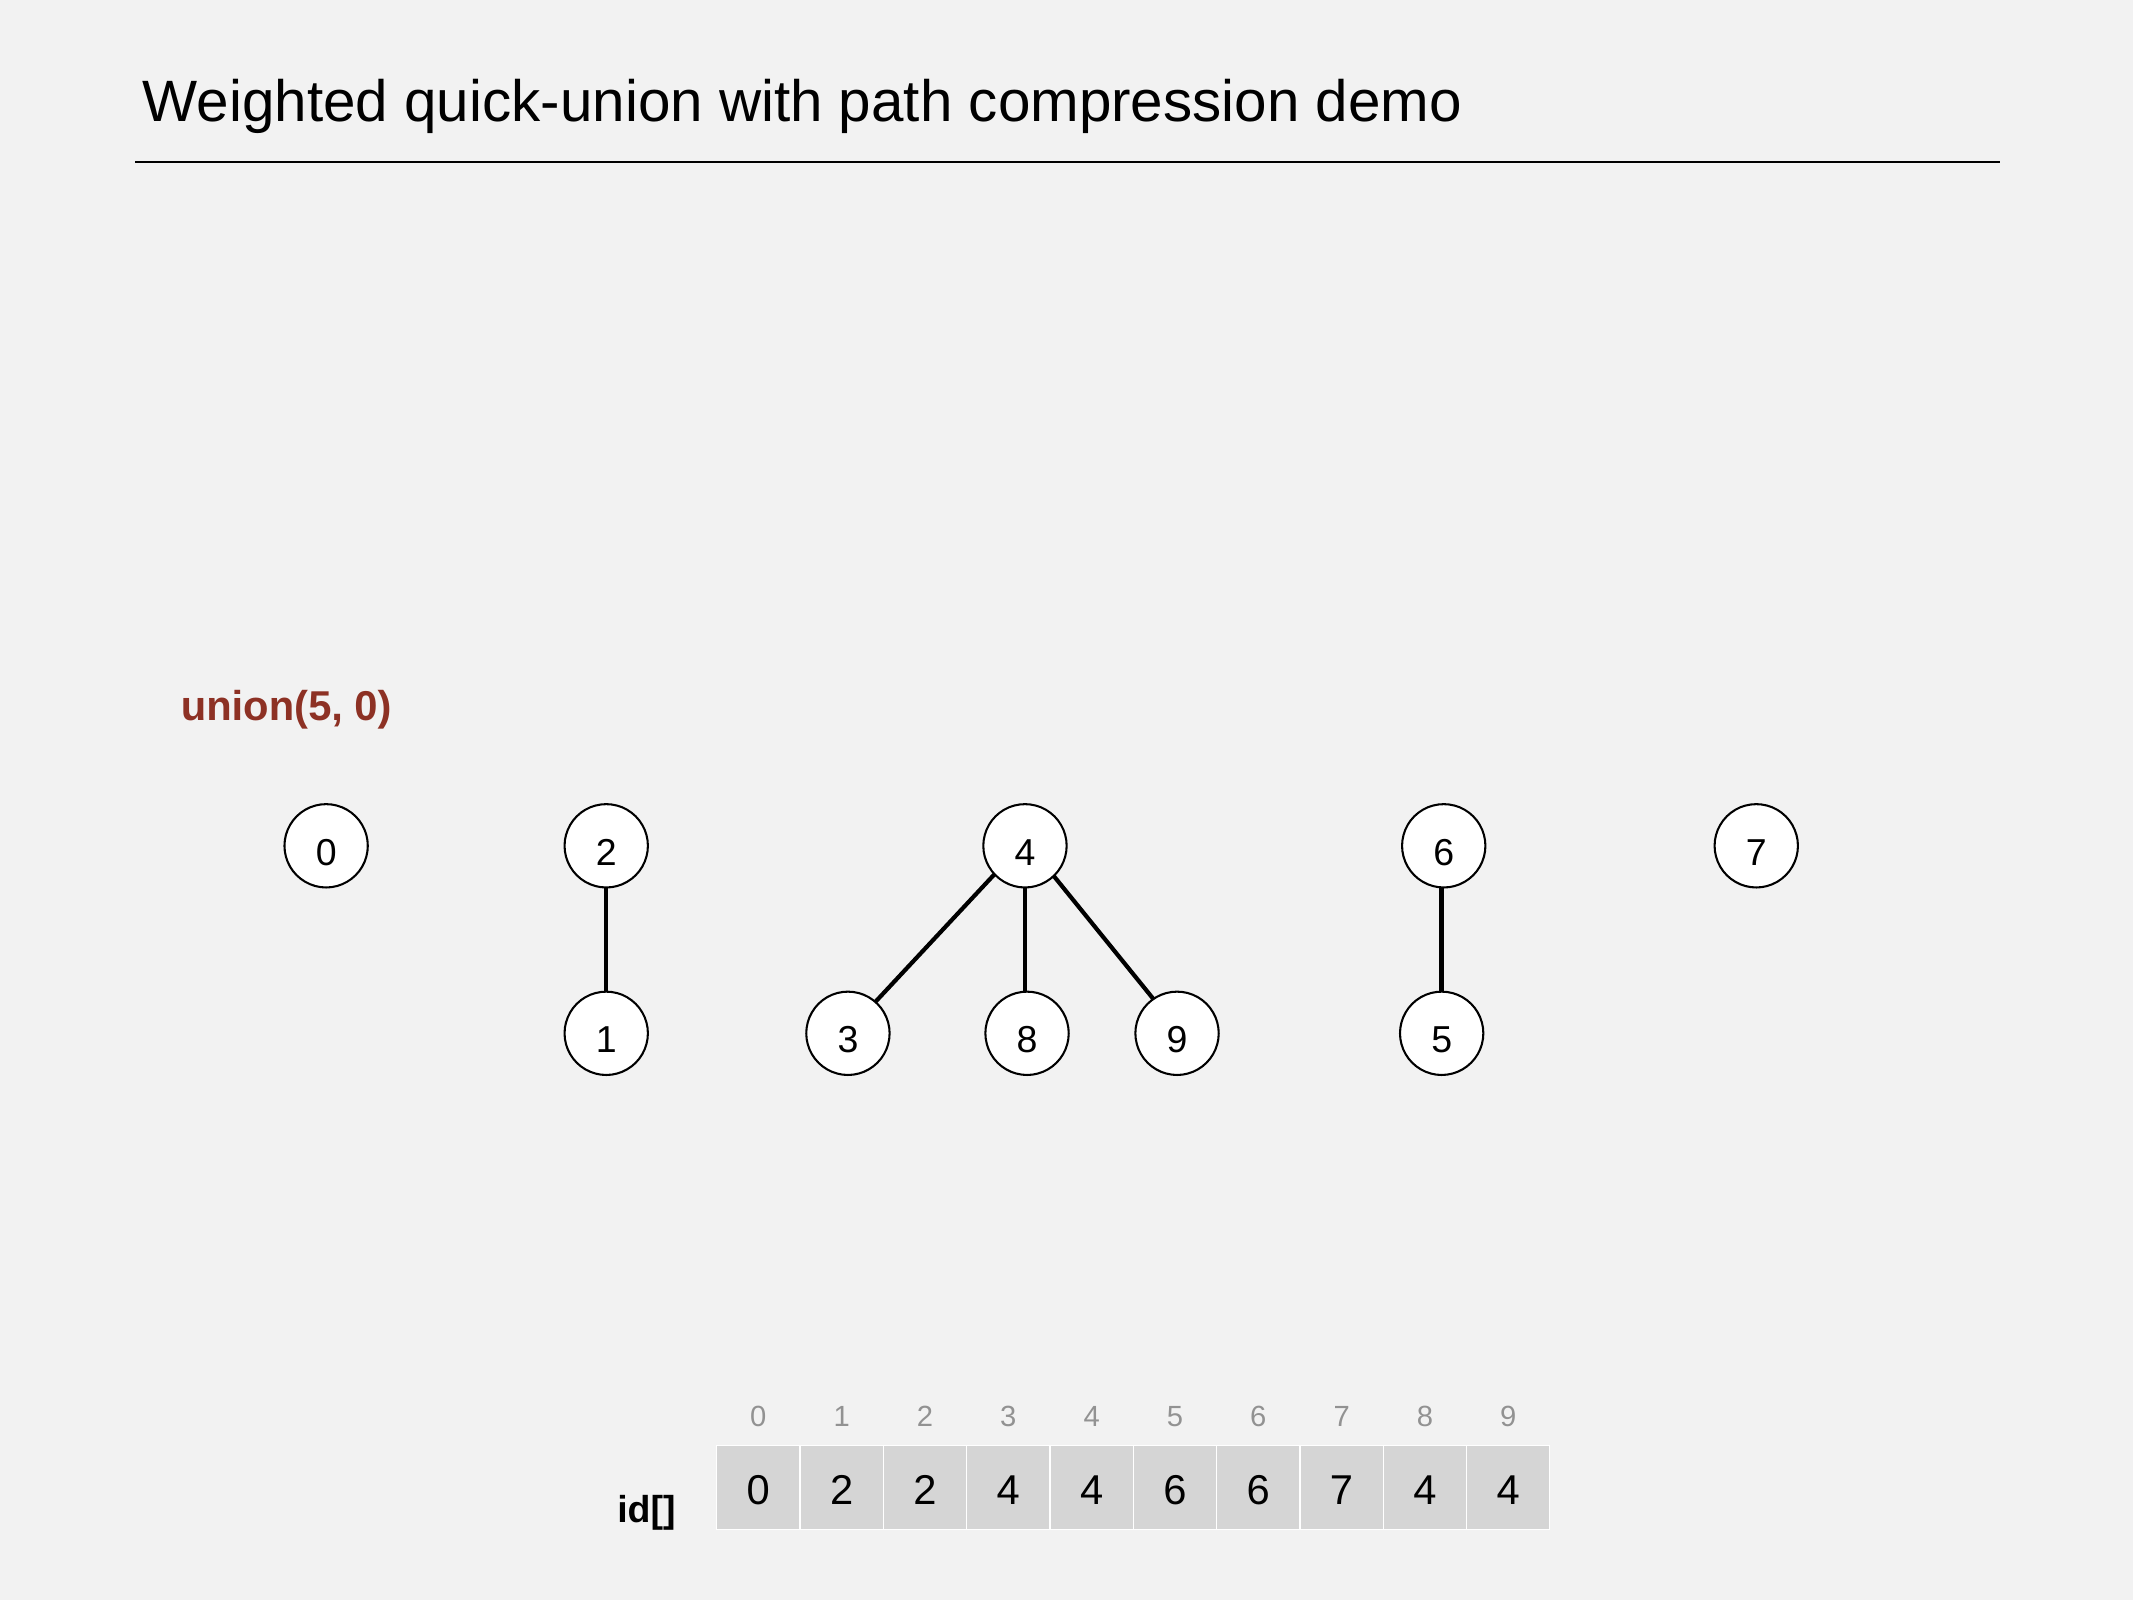

# Weighted quick-union with path compression demo
union(5, 0)
0
2

1
4

3
8
9
6
7

5
0
1
2
3
4
5
6
7
8
9
0
2
2
4
4
6
6
7
4
4
id[]